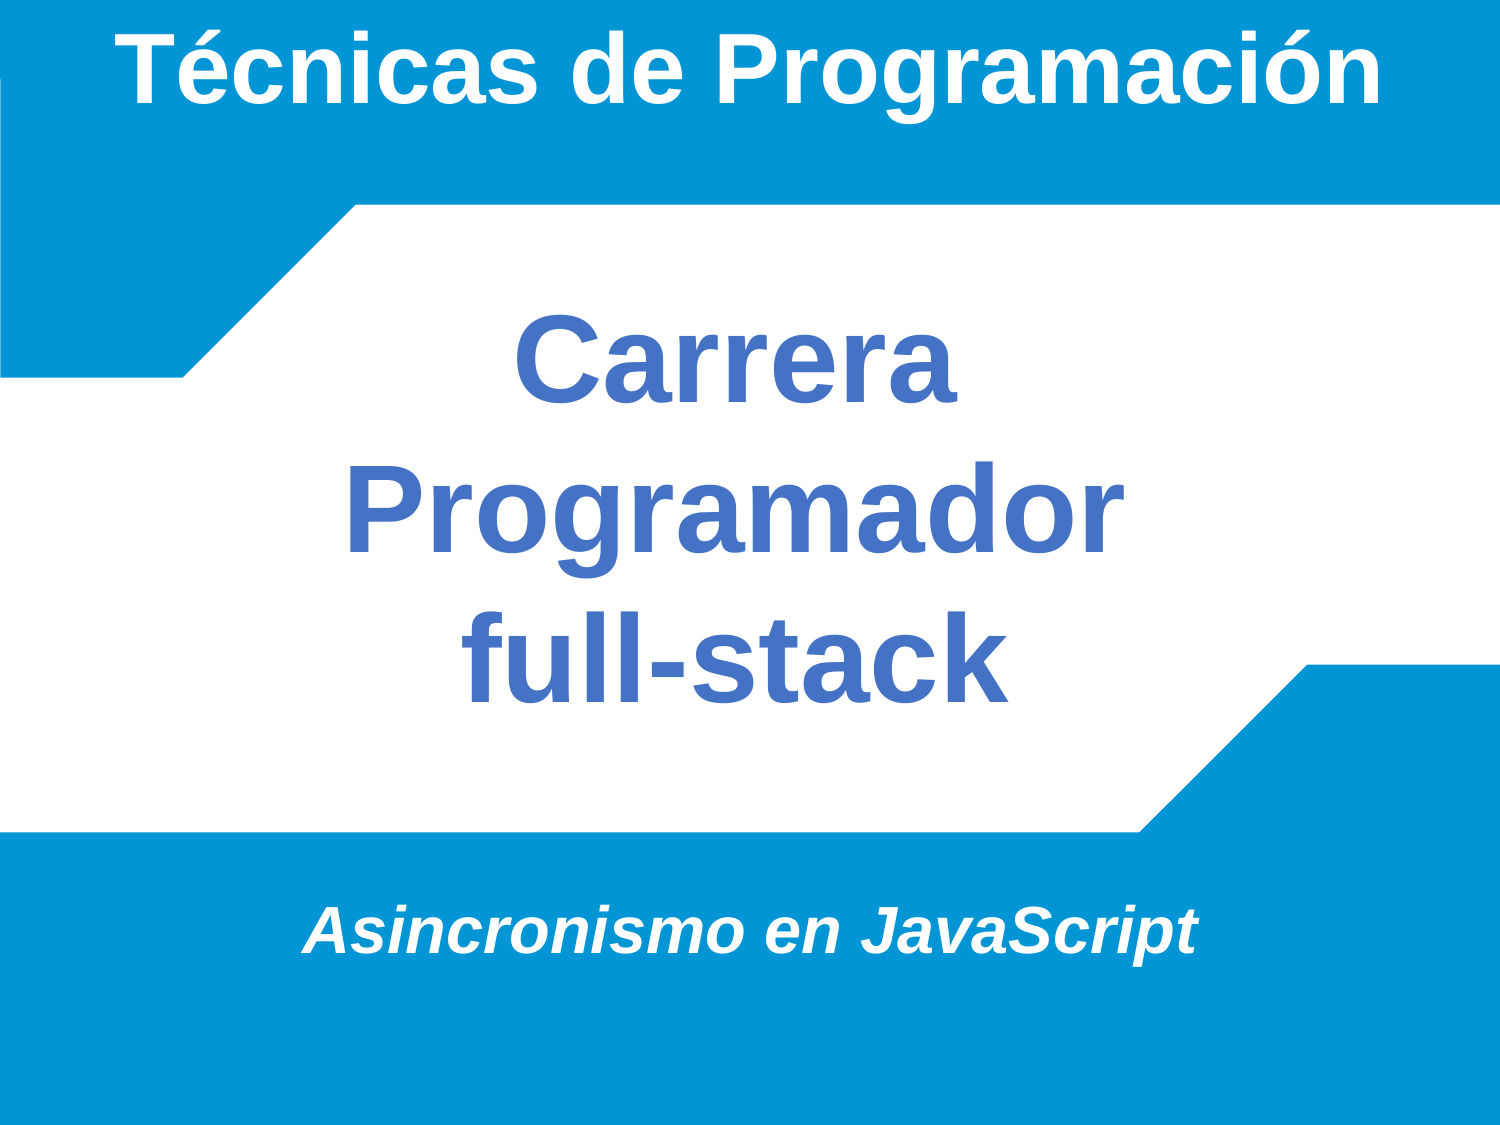

# Técnicas de Programación
Asincronismo en JavaScript